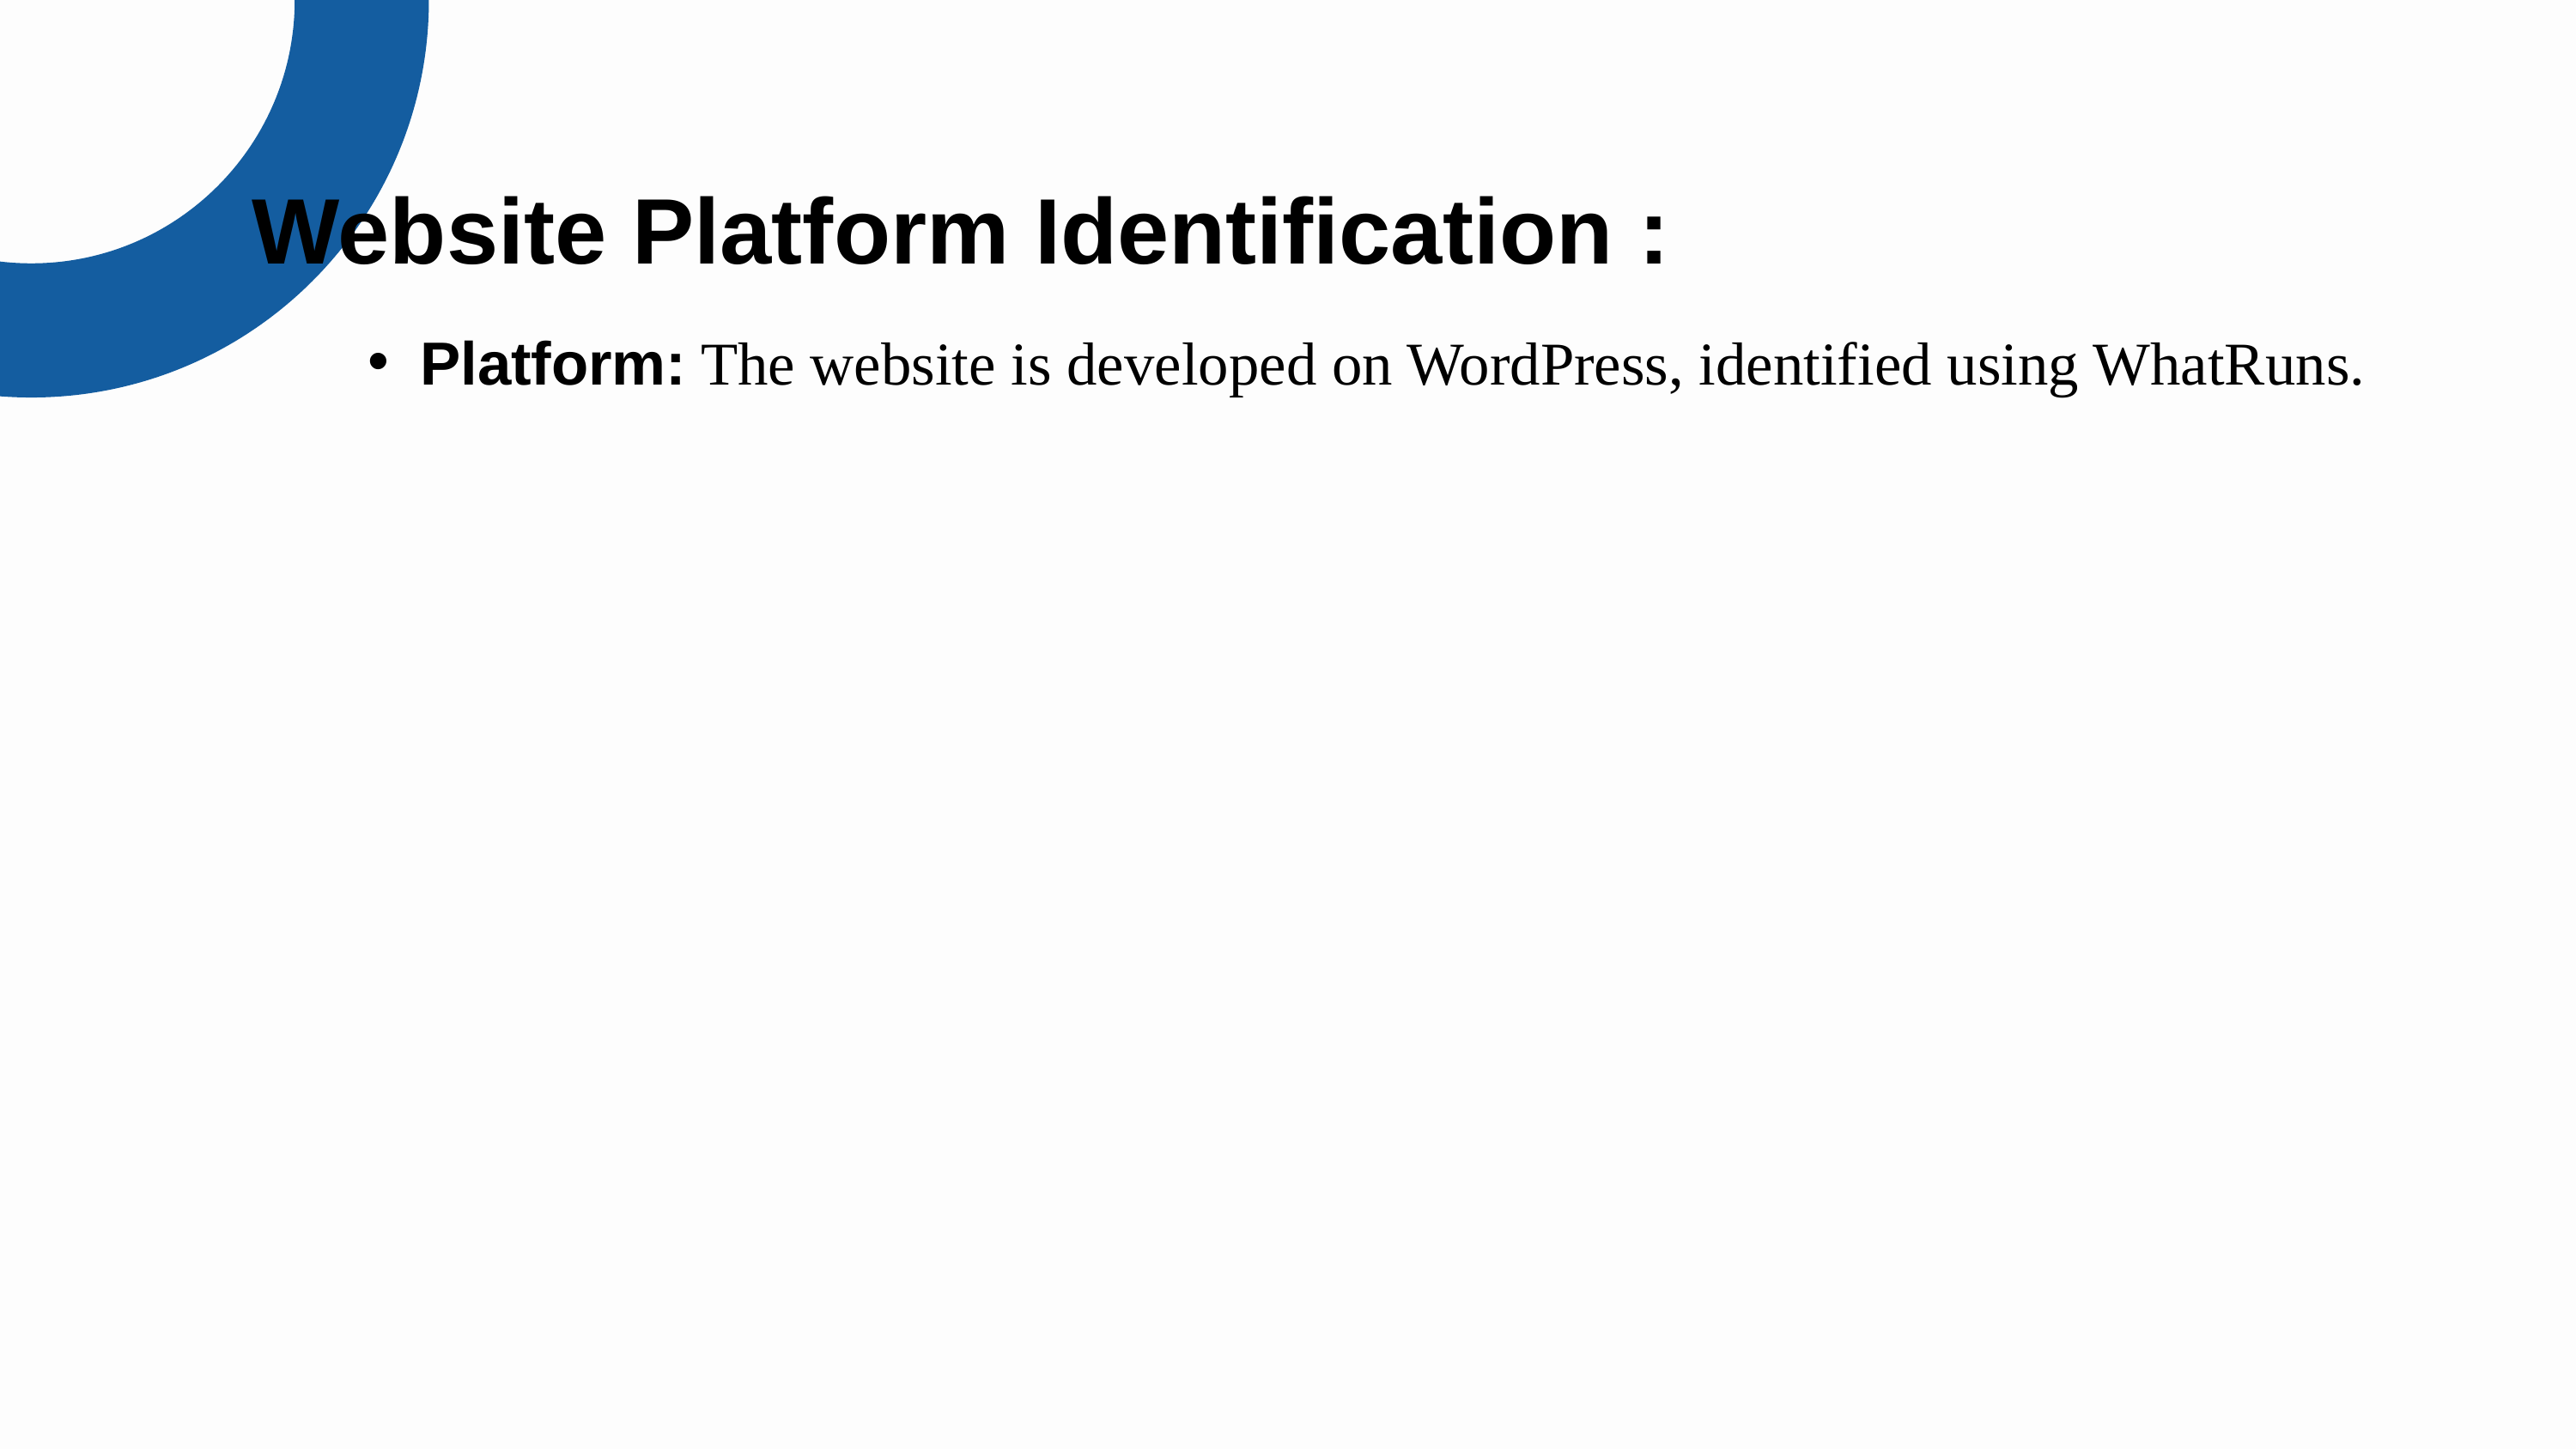

Website Platform Identification :

Platform: The website is developed on WordPress, identified using WhatRuns.